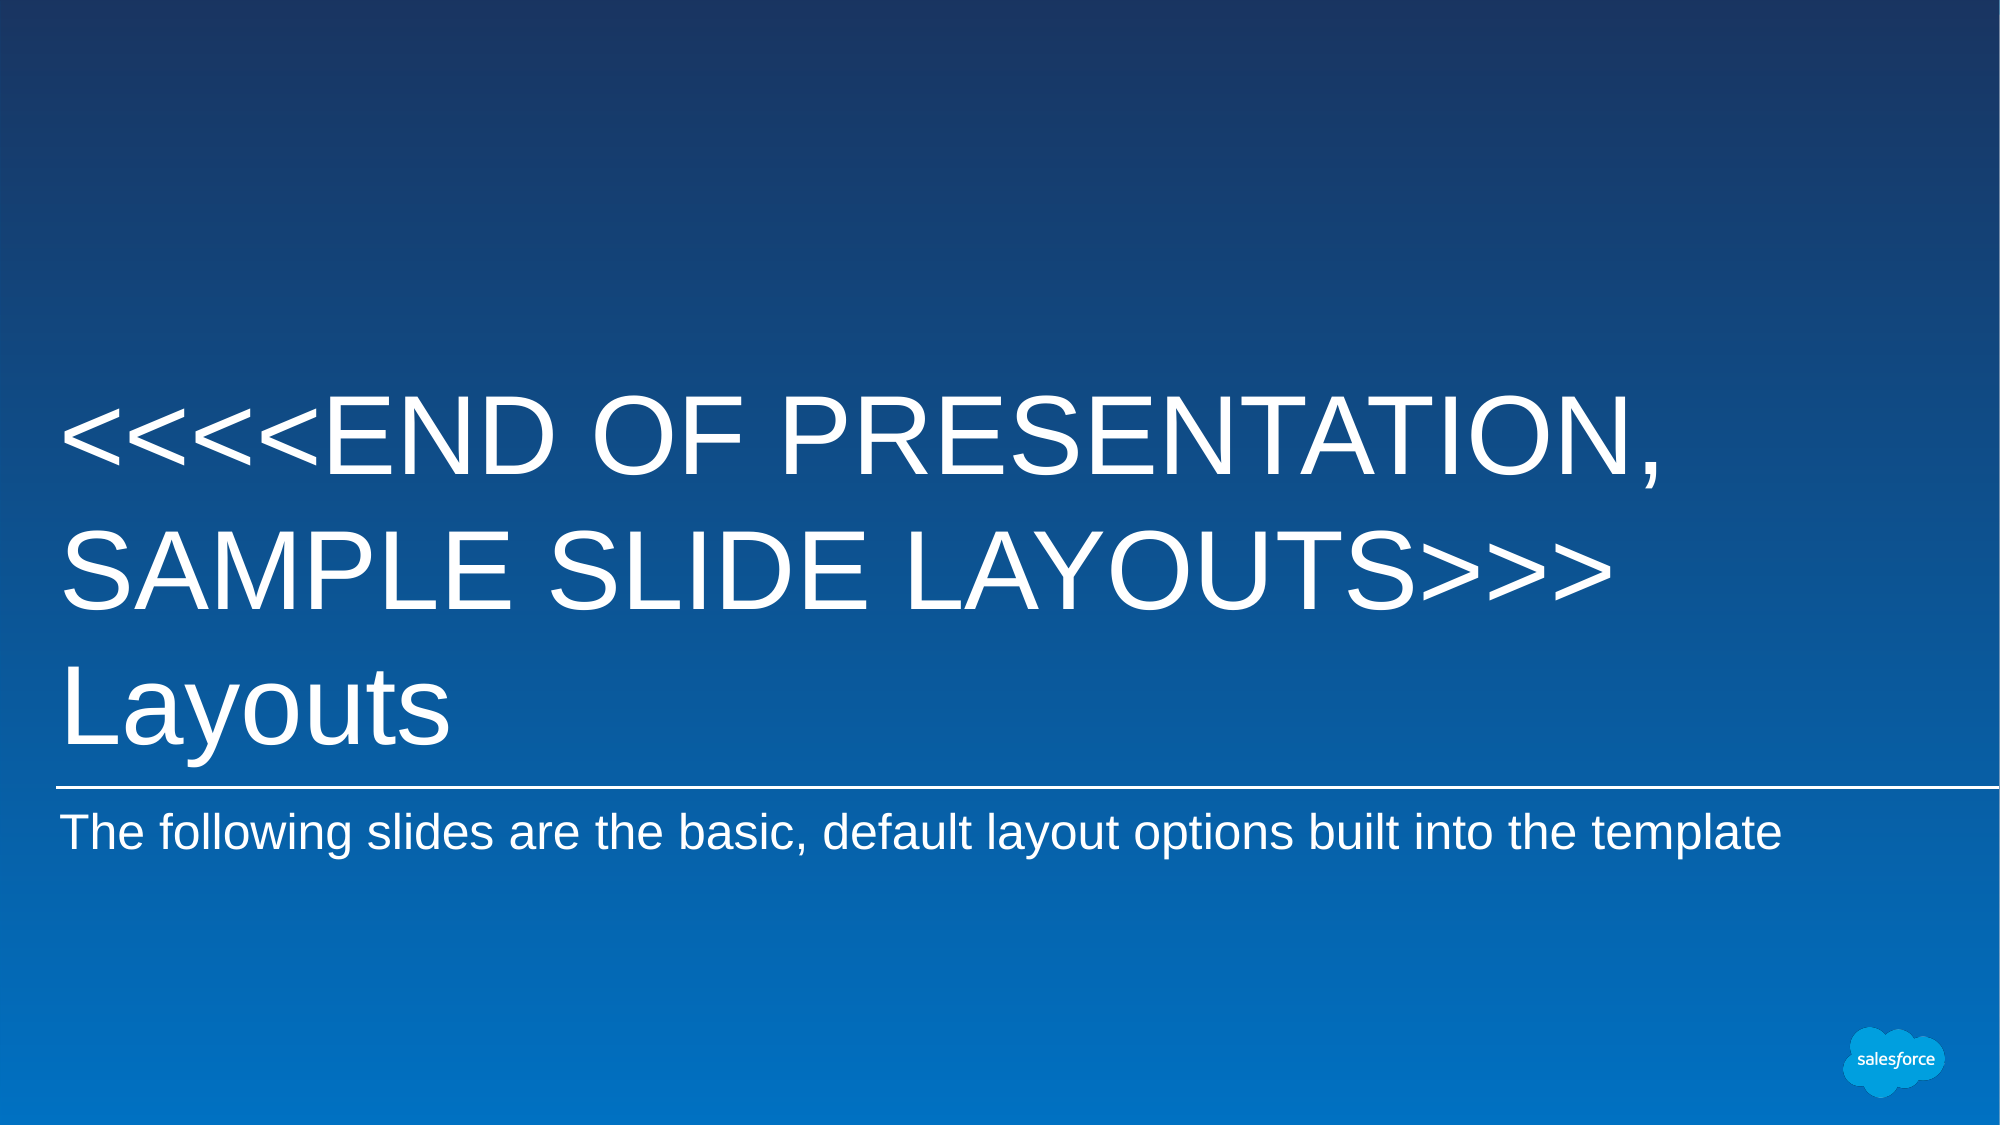

# <<<<END OF PRESENTATION, SAMPLE SLIDE LAYOUTS>>>
Layouts
The following slides are the basic, default layout options built into the template